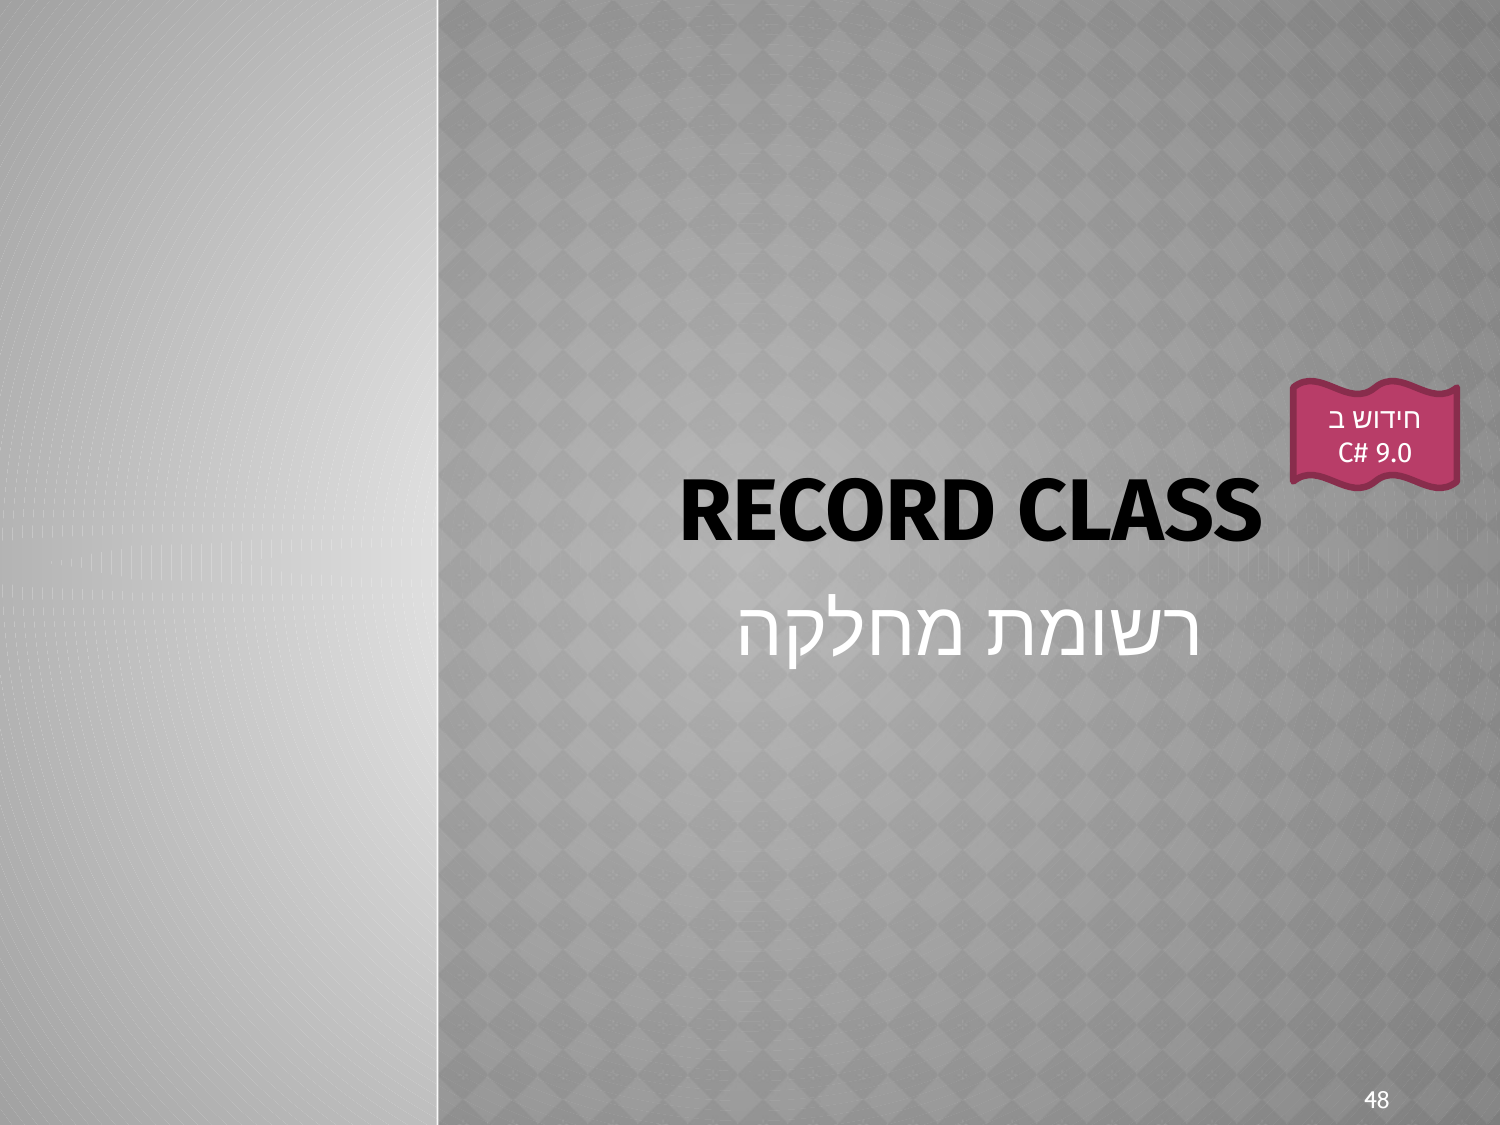

# Record class
חידוש ב
C# 9.0
רשומת מחלקה
48